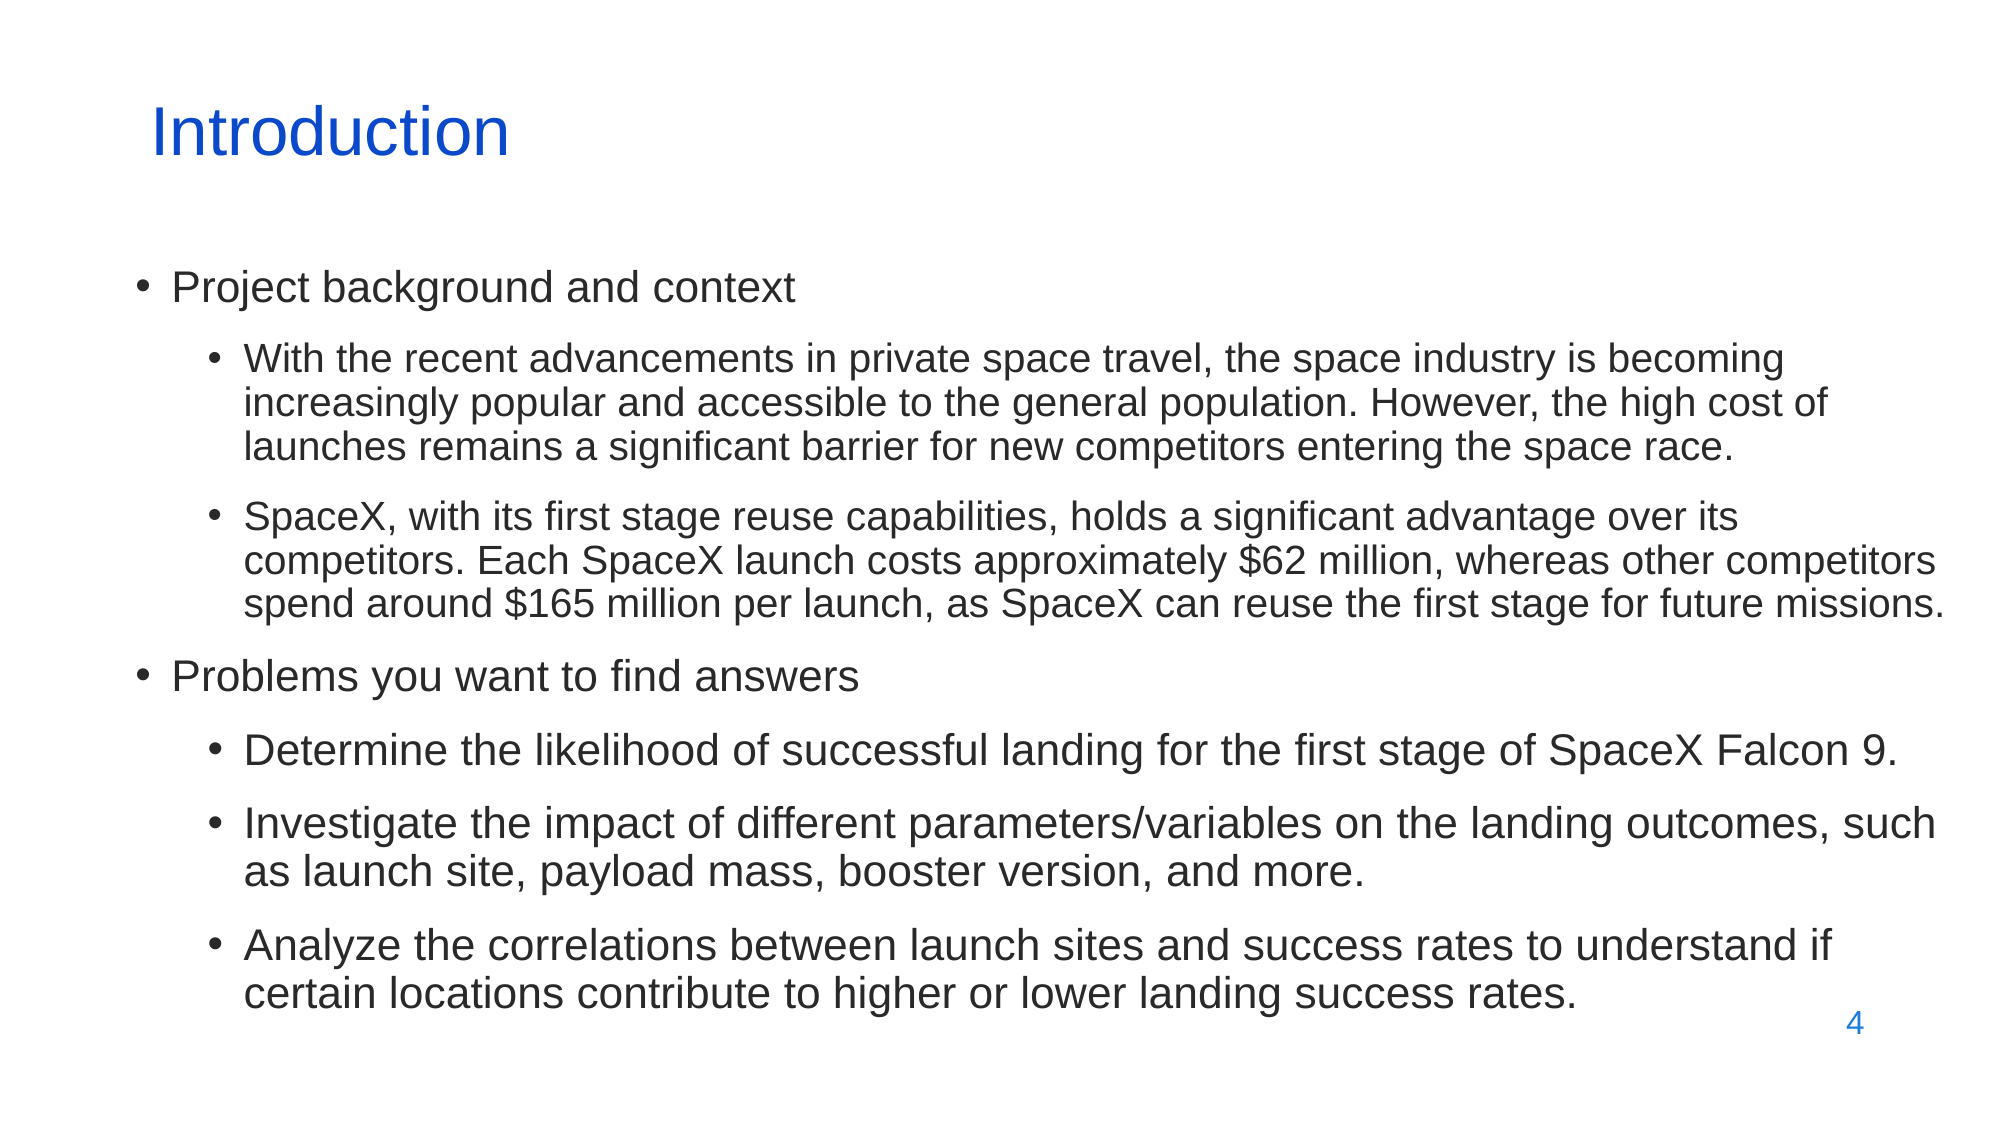

Introduction
Project background and context
With the recent advancements in private space travel, the space industry is becoming increasingly popular and accessible to the general population. However, the high cost of launches remains a significant barrier for new competitors entering the space race.
SpaceX, with its first stage reuse capabilities, holds a significant advantage over its competitors. Each SpaceX launch costs approximately $62 million, whereas other competitors spend around $165 million per launch, as SpaceX can reuse the first stage for future missions.
Problems you want to find answers
Determine the likelihood of successful landing for the first stage of SpaceX Falcon 9.
Investigate the impact of different parameters/variables on the landing outcomes, such as launch site, payload mass, booster version, and more.
Analyze the correlations between launch sites and success rates to understand if certain locations contribute to higher or lower landing success rates.
4